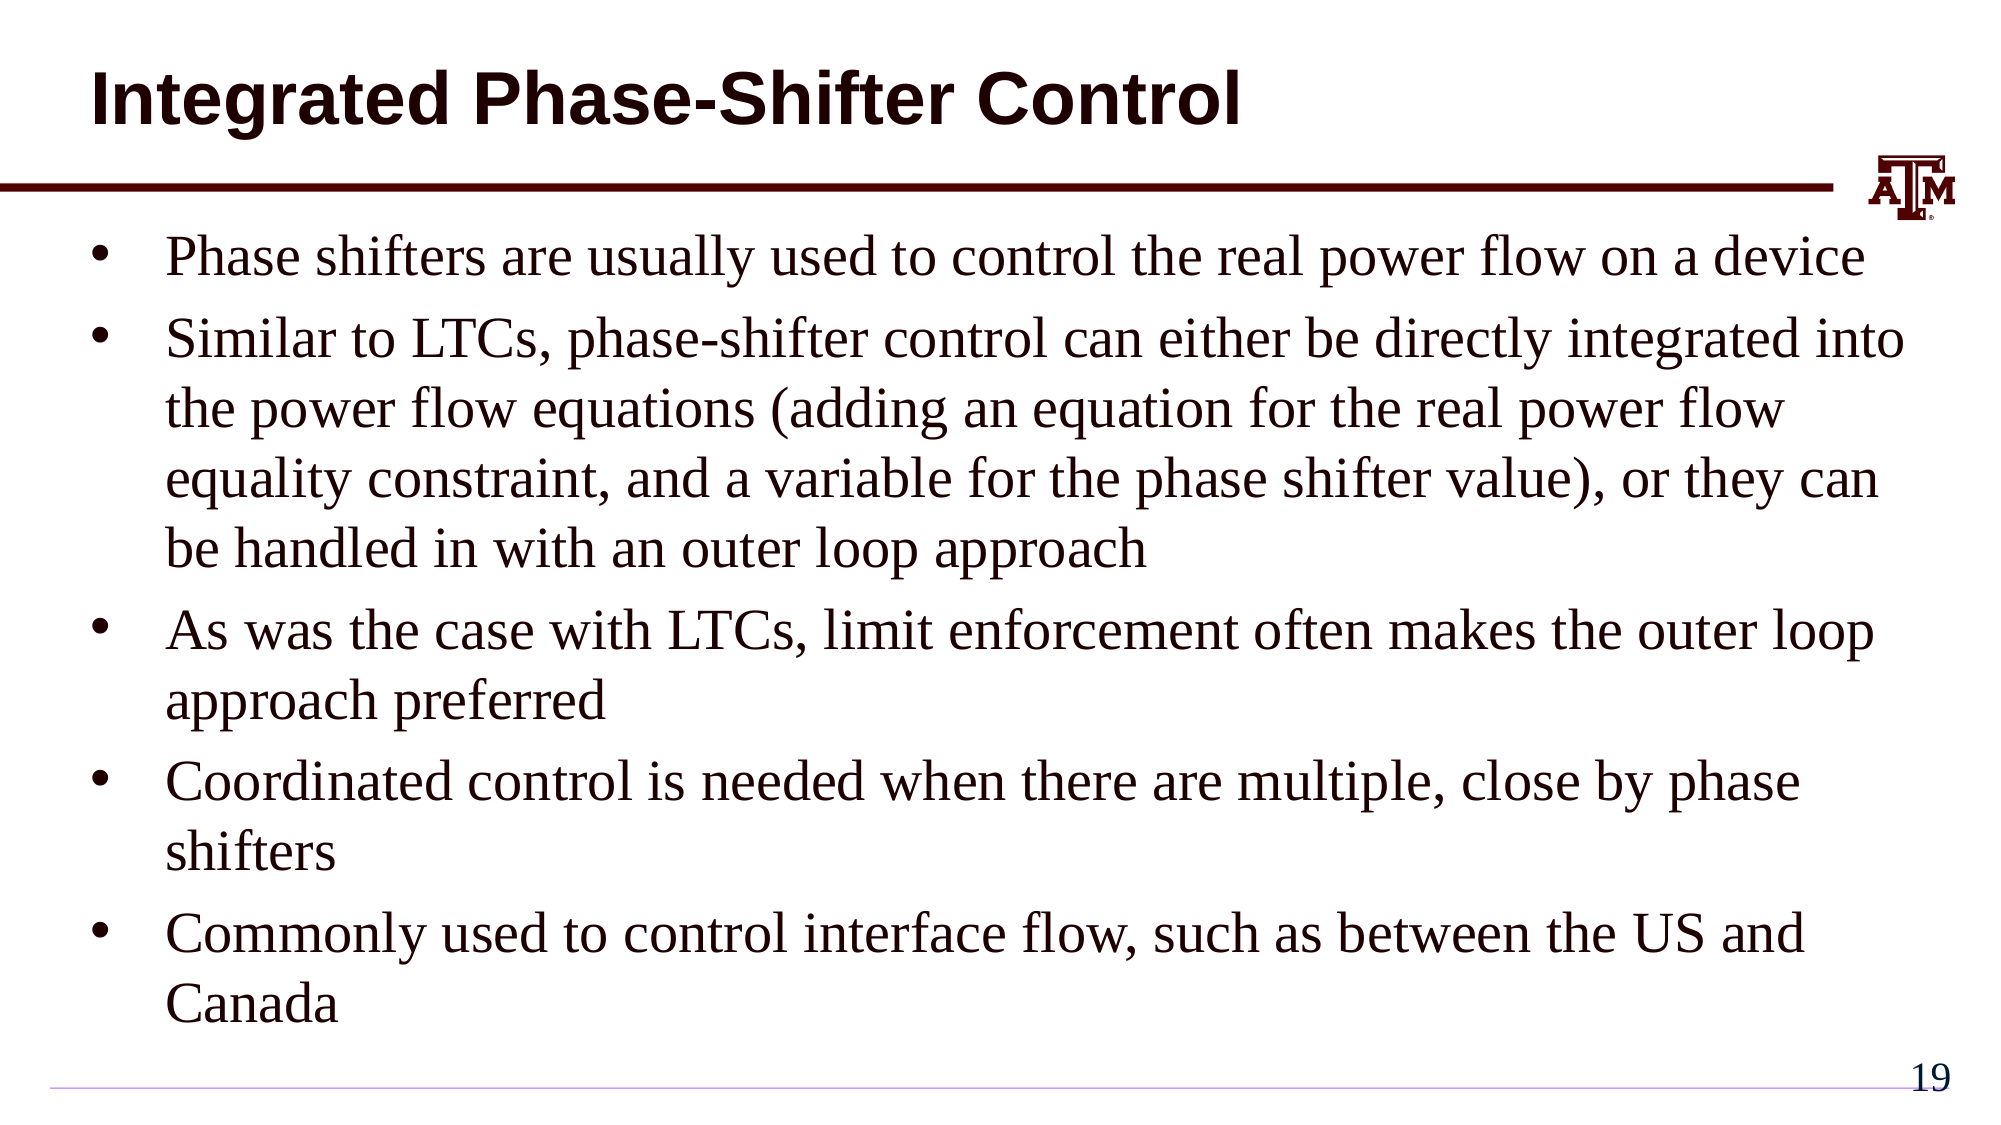

# Integrated Phase-Shifter Control
Phase shifters are usually used to control the real power flow on a device
Similar to LTCs, phase-shifter control can either be directly integrated into the power flow equations (adding an equation for the real power flow equality constraint, and a variable for the phase shifter value), or they can be handled in with an outer loop approach
As was the case with LTCs, limit enforcement often makes the outer loop approach preferred
Coordinated control is needed when there are multiple, close by phase shifters
Commonly used to control interface flow, such as between the US and Canada

19